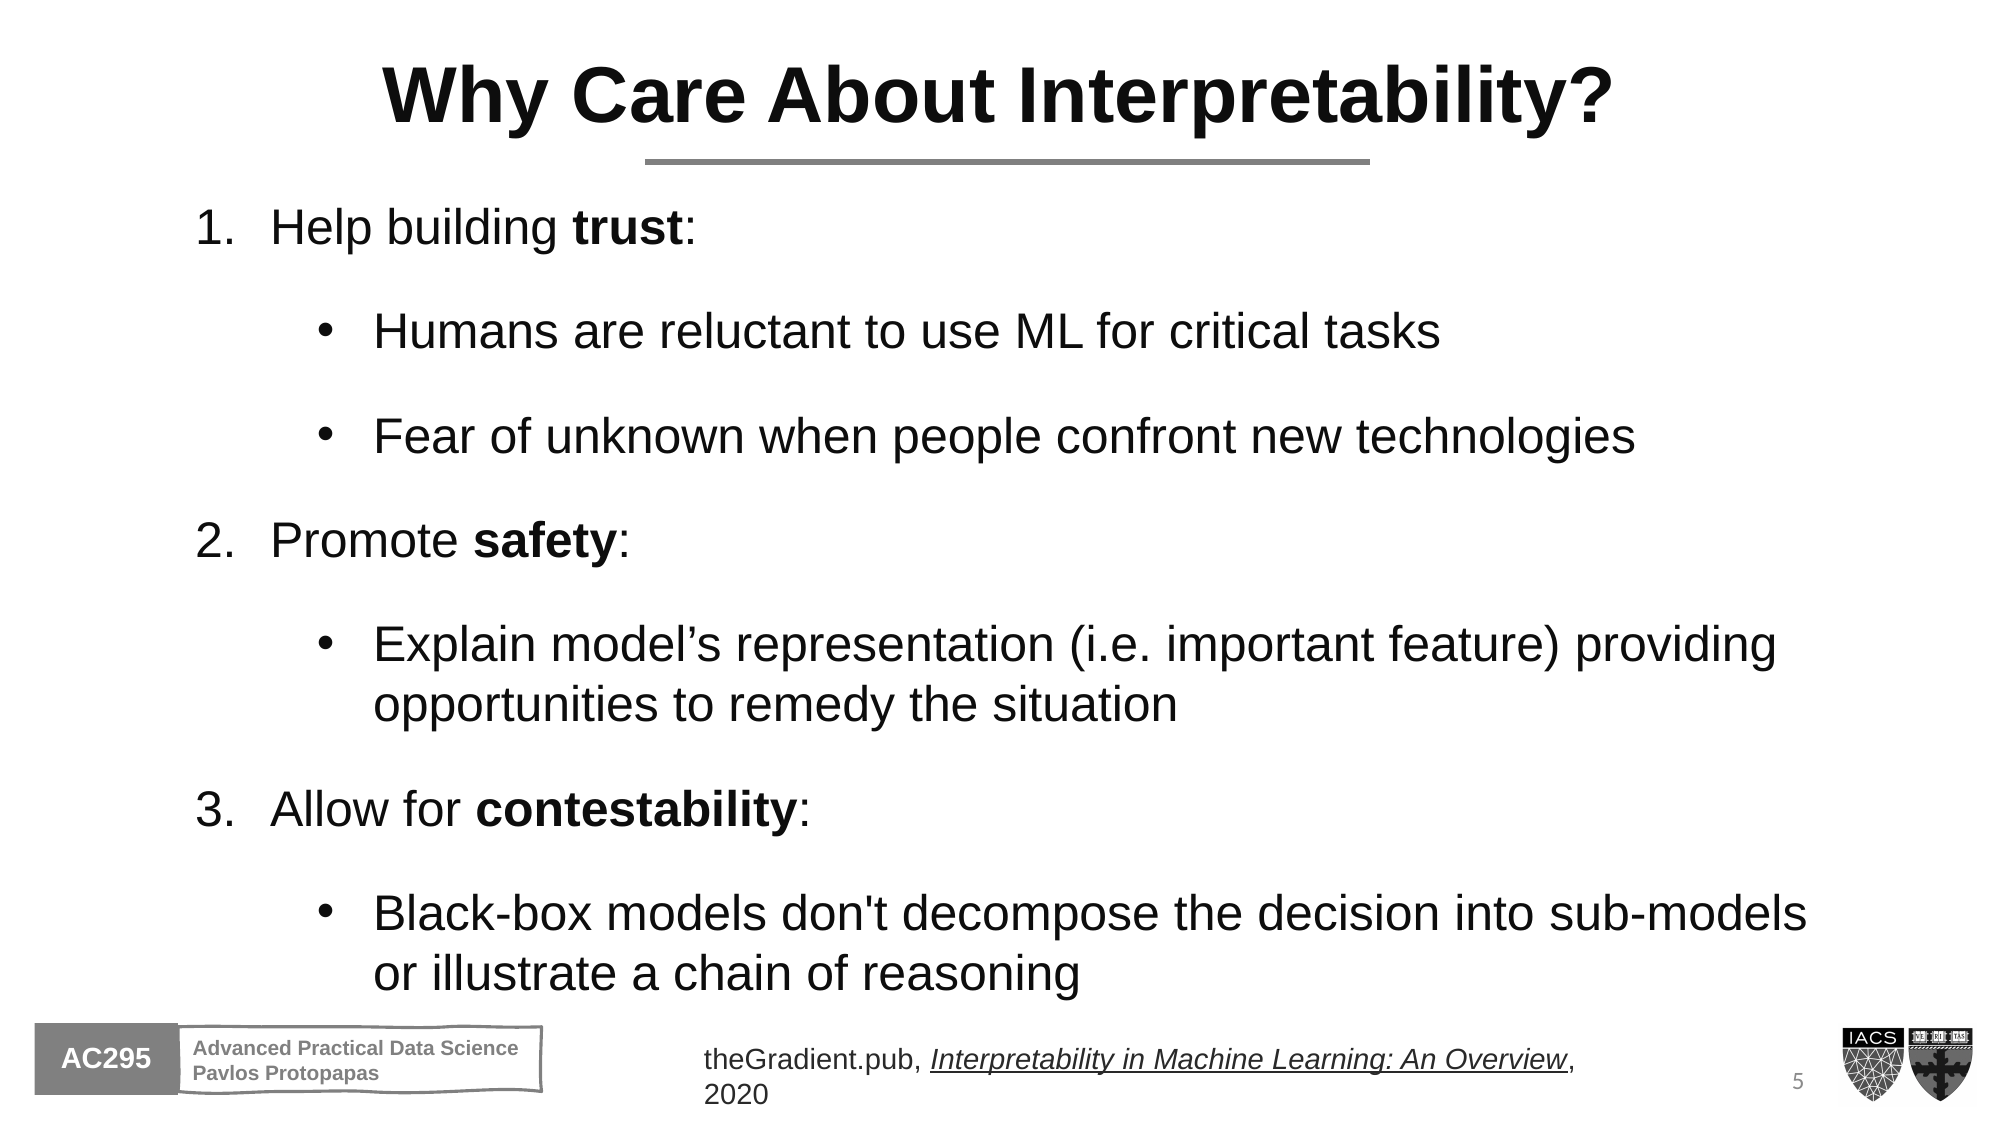

# Why Care About Interpretability?
Help building trust:
Humans are reluctant to use ML for critical tasks
Fear of unknown when people confront new technologies
Promote safety:
Explain model’s representation (i.e. important feature) providing opportunities to remedy the situation
Allow for contestability:
Black-box models don't decompose the decision into sub-models or illustrate a chain of reasoning

theGradient.pub, Interpretability in Machine Learning: An Overview,  2020

5